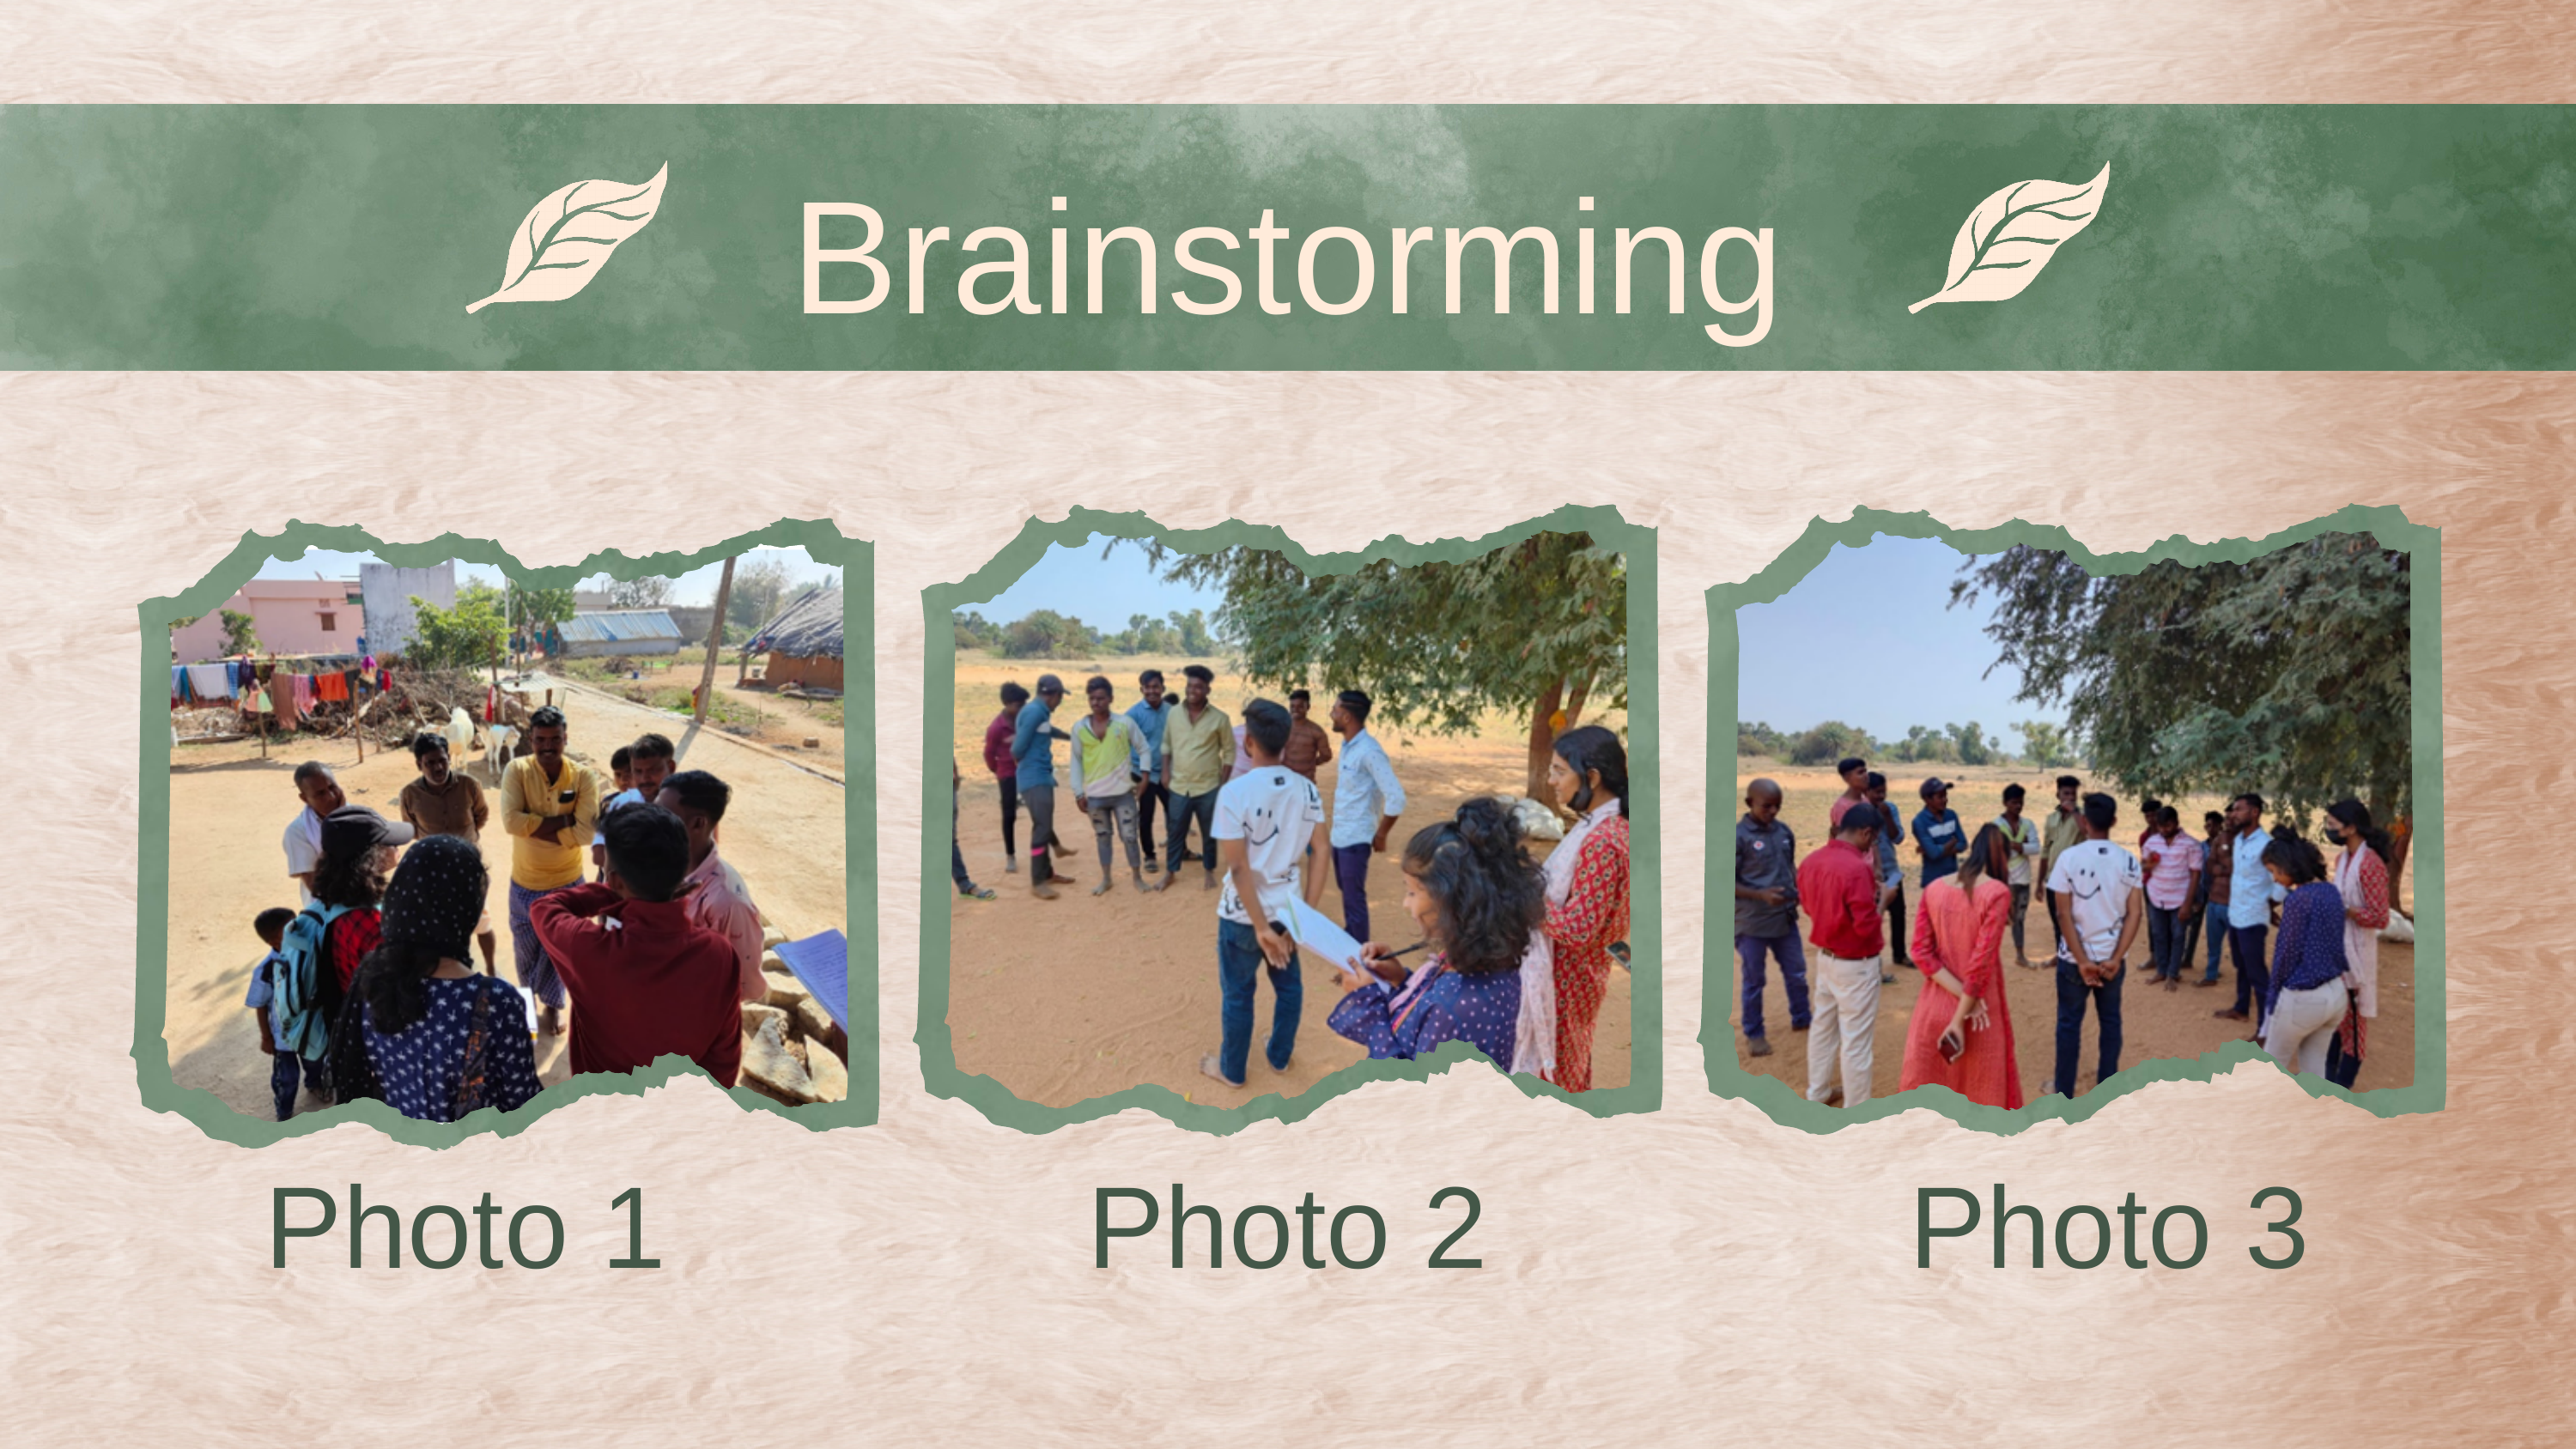

Brainstorming

Photo 1
Photo 2
Photo 3